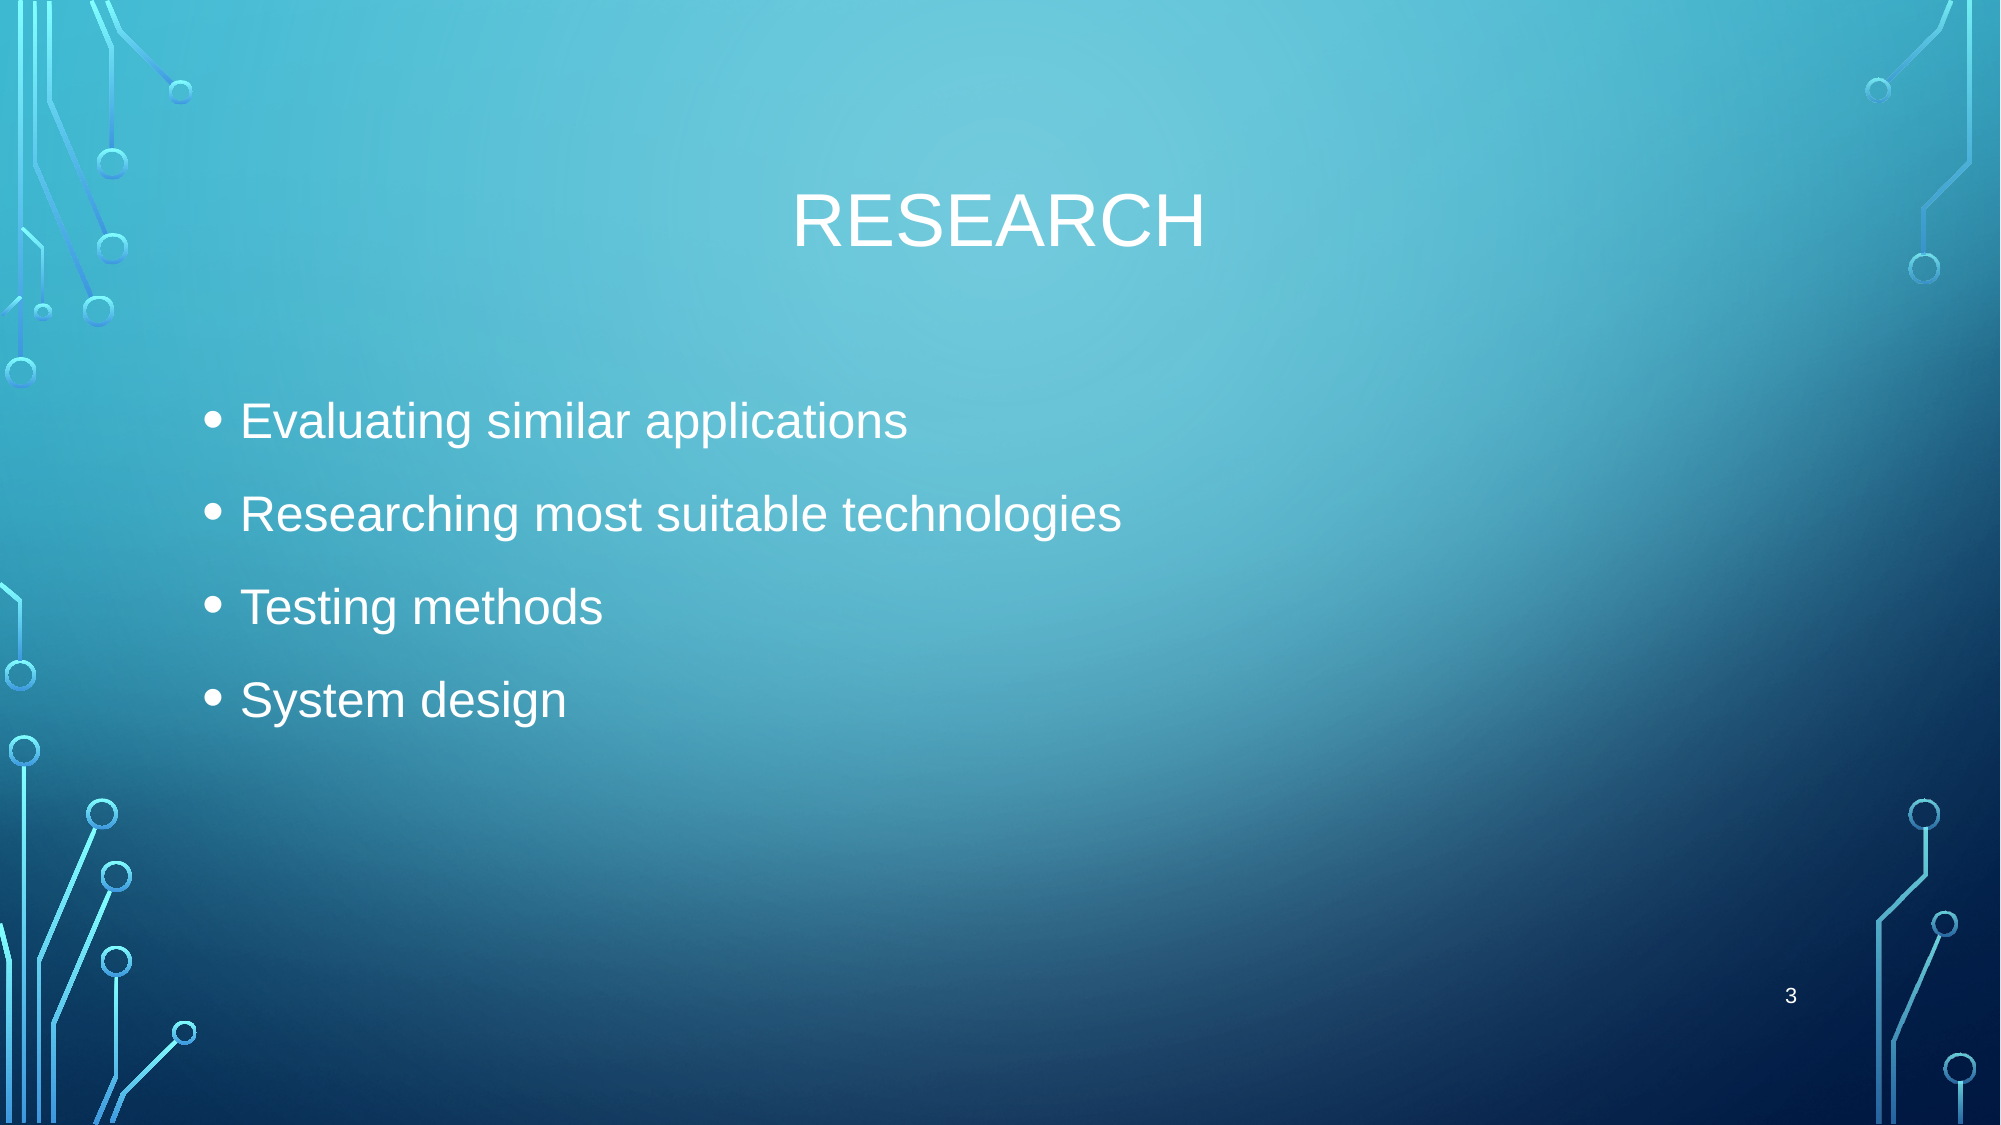

# research
Evaluating similar applications
Researching most suitable technologies
Testing methods
System design
3